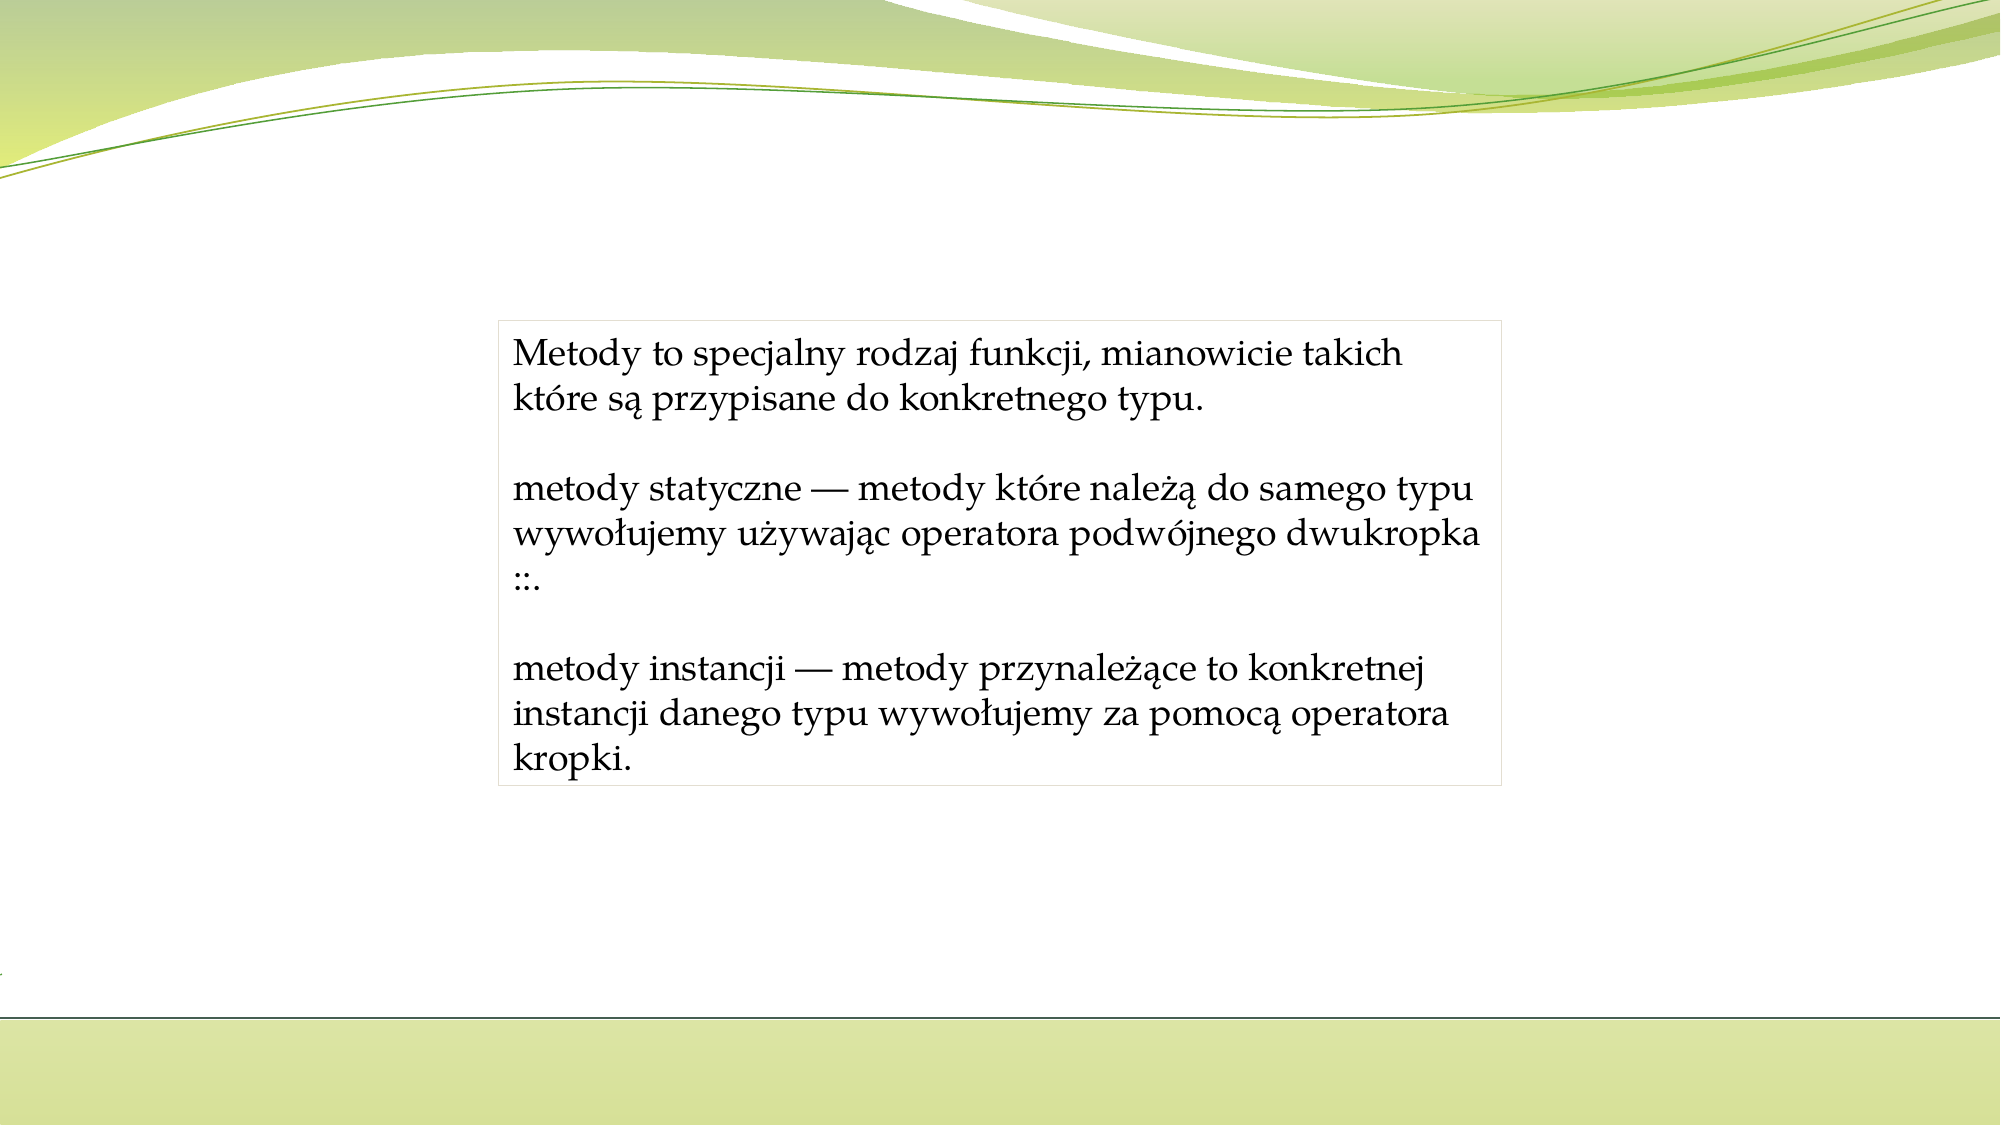

Metody to specjalny rodzaj funkcji, mianowicie takich które są przypisane do konkretnego typu.

metody statyczne — metody które należą do samego typu wywołujemy używając operatora podwójnego dwukropka ::.

metody instancji — metody przynależące to konkretnej instancji danego typu wywołujemy za pomocą operatora kropki.